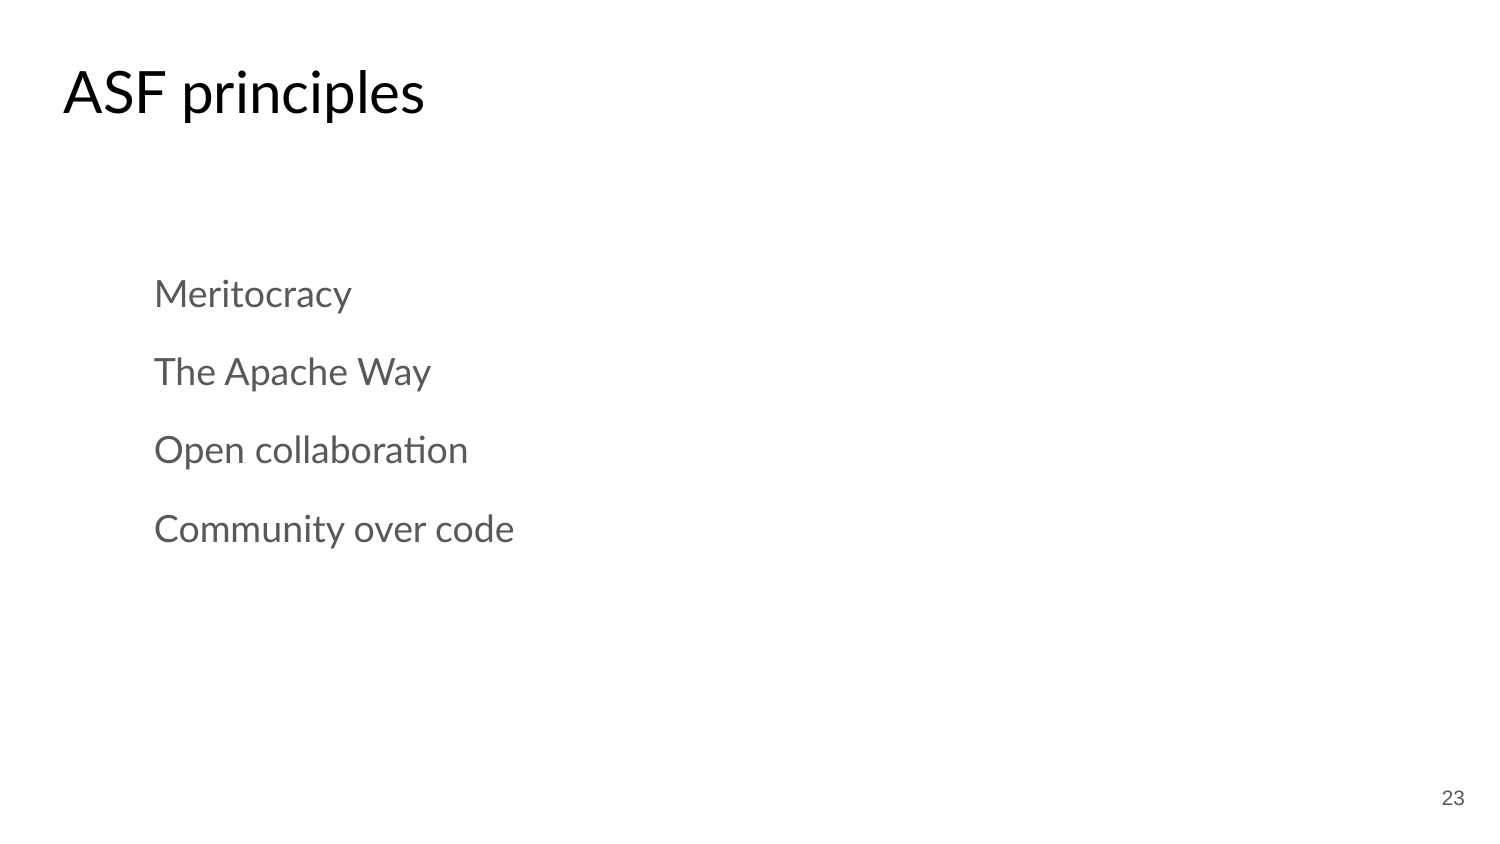

# ASF principles

Meritocracy
The Apache Way
Open collaboration
Community over code
23